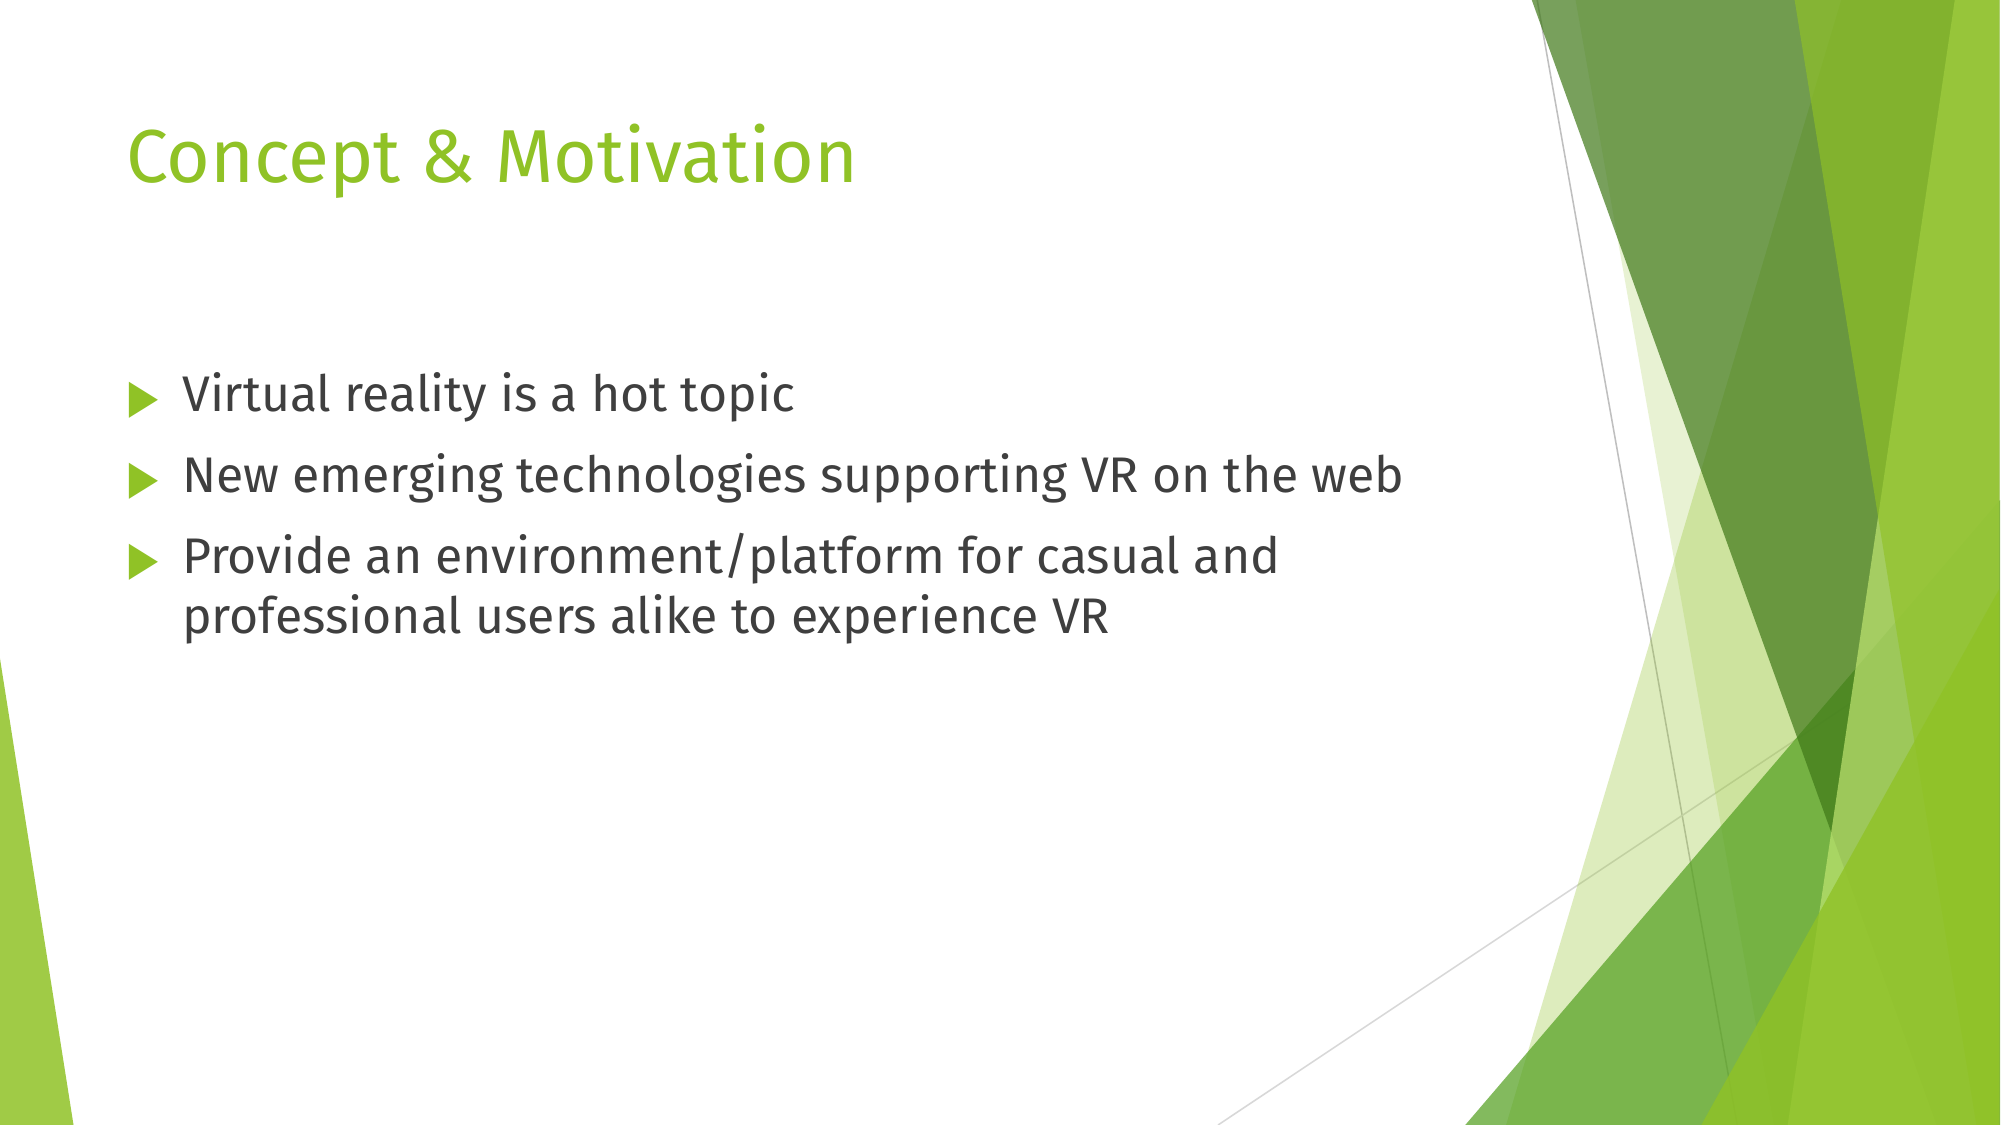

# Concept & Motivation
Virtual reality is a hot topic
New emerging technologies supporting VR on the web
Provide an environment/platform for casual and professional users alike to experience VR